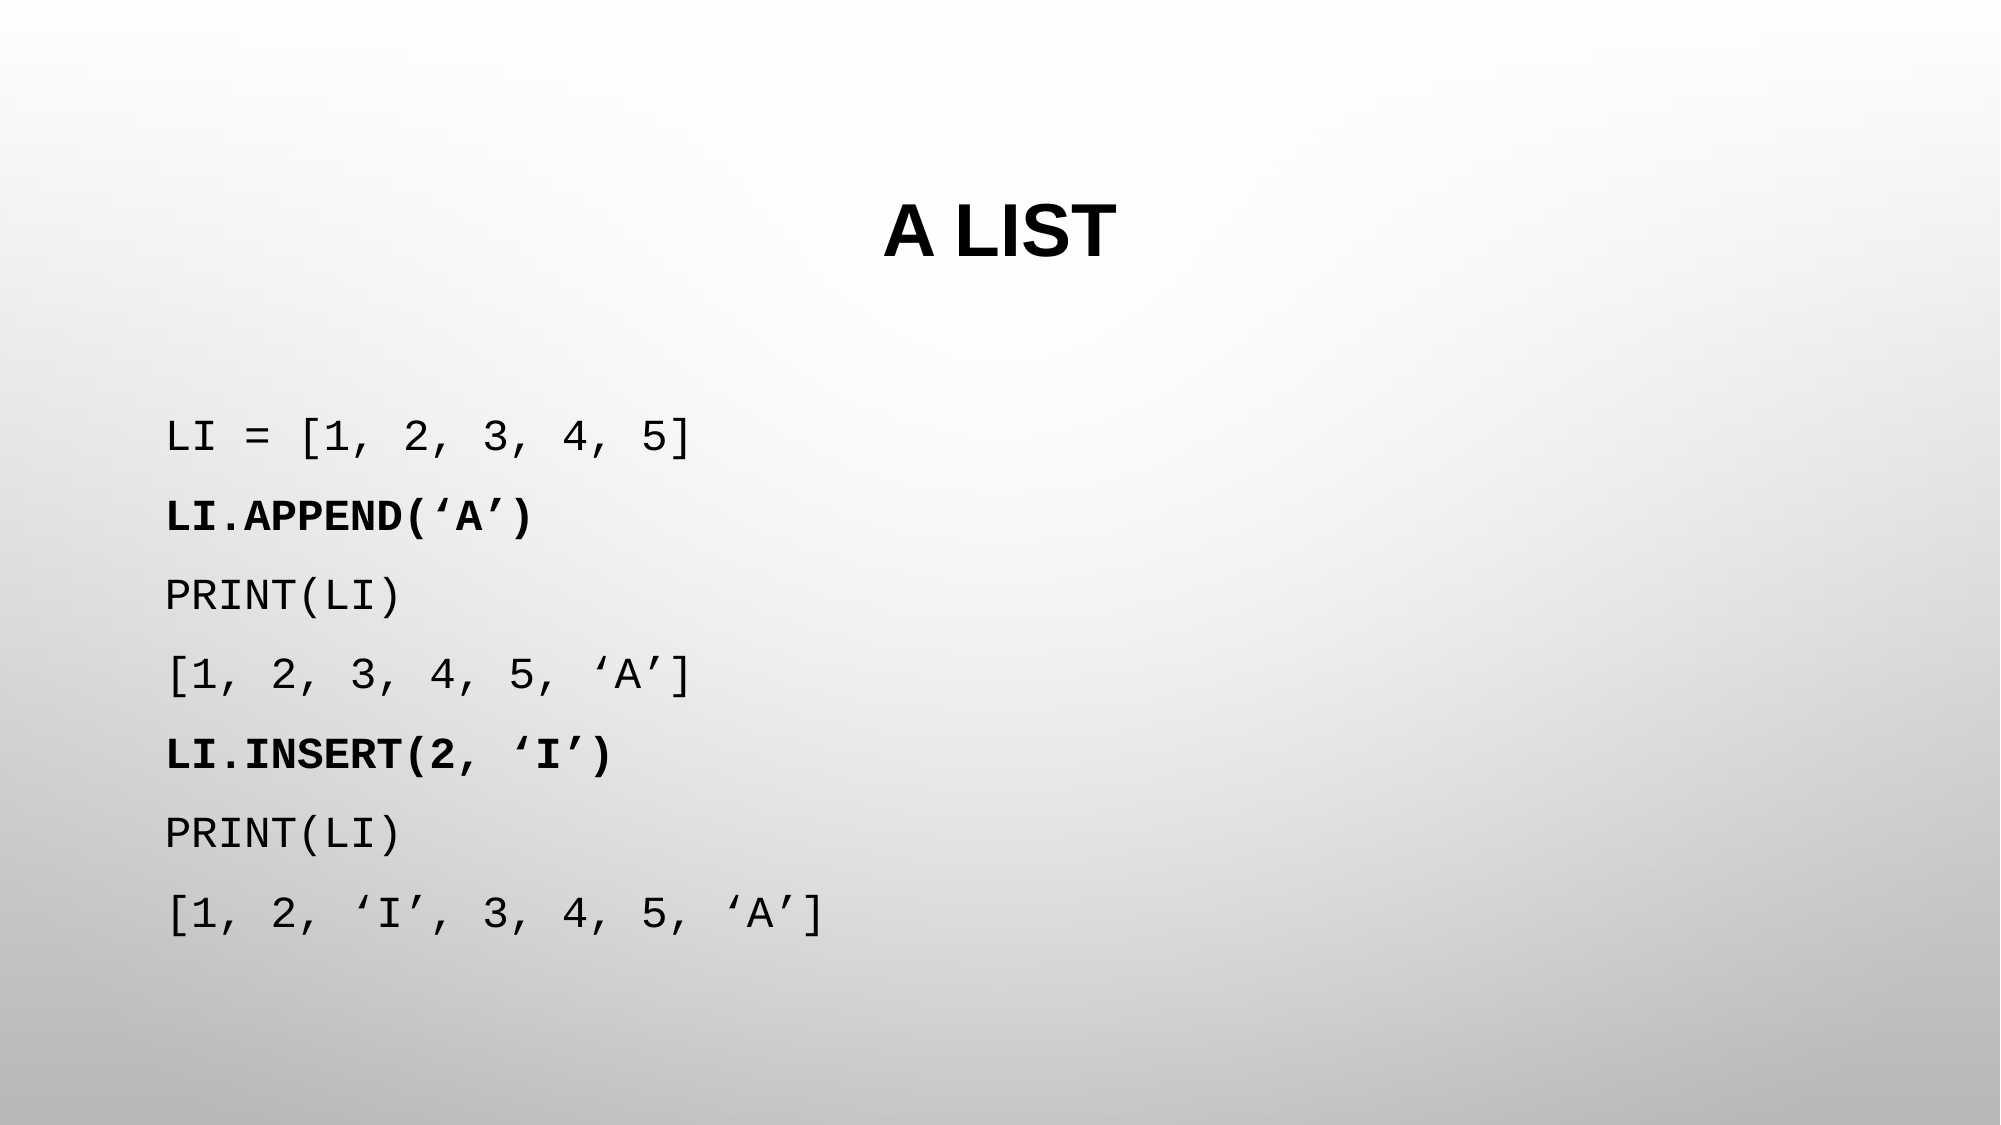

# A LIST
LI = [1, 2, 3, 4, 5]
LI.APPEND(‘A’)
PRINT(LI)
[1, 2, 3, 4, 5, ‘A’]
LI.INSERT(2, ‘I’)
PRINT(LI)
[1, 2, ‘I’, 3, 4, 5, ‘A’]